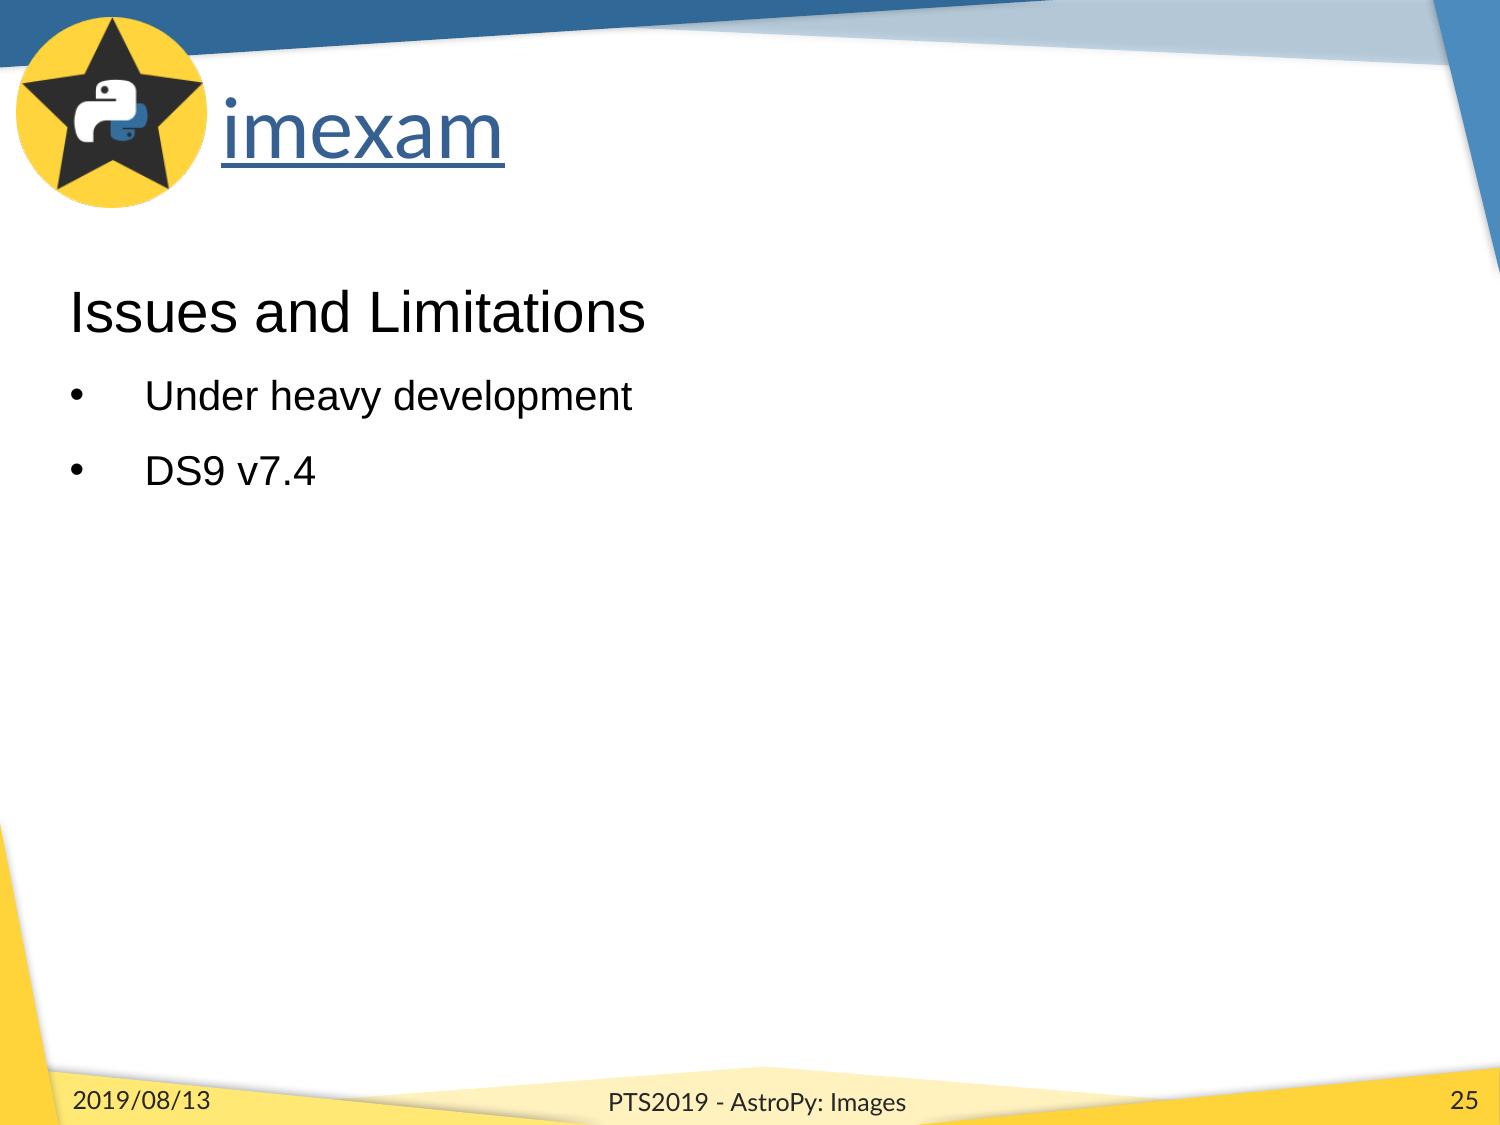

# imexam
Issues and Limitations
Under heavy development
DS9 v7.4

PTS2019 - AstroPy: Images
2019/08/13
25